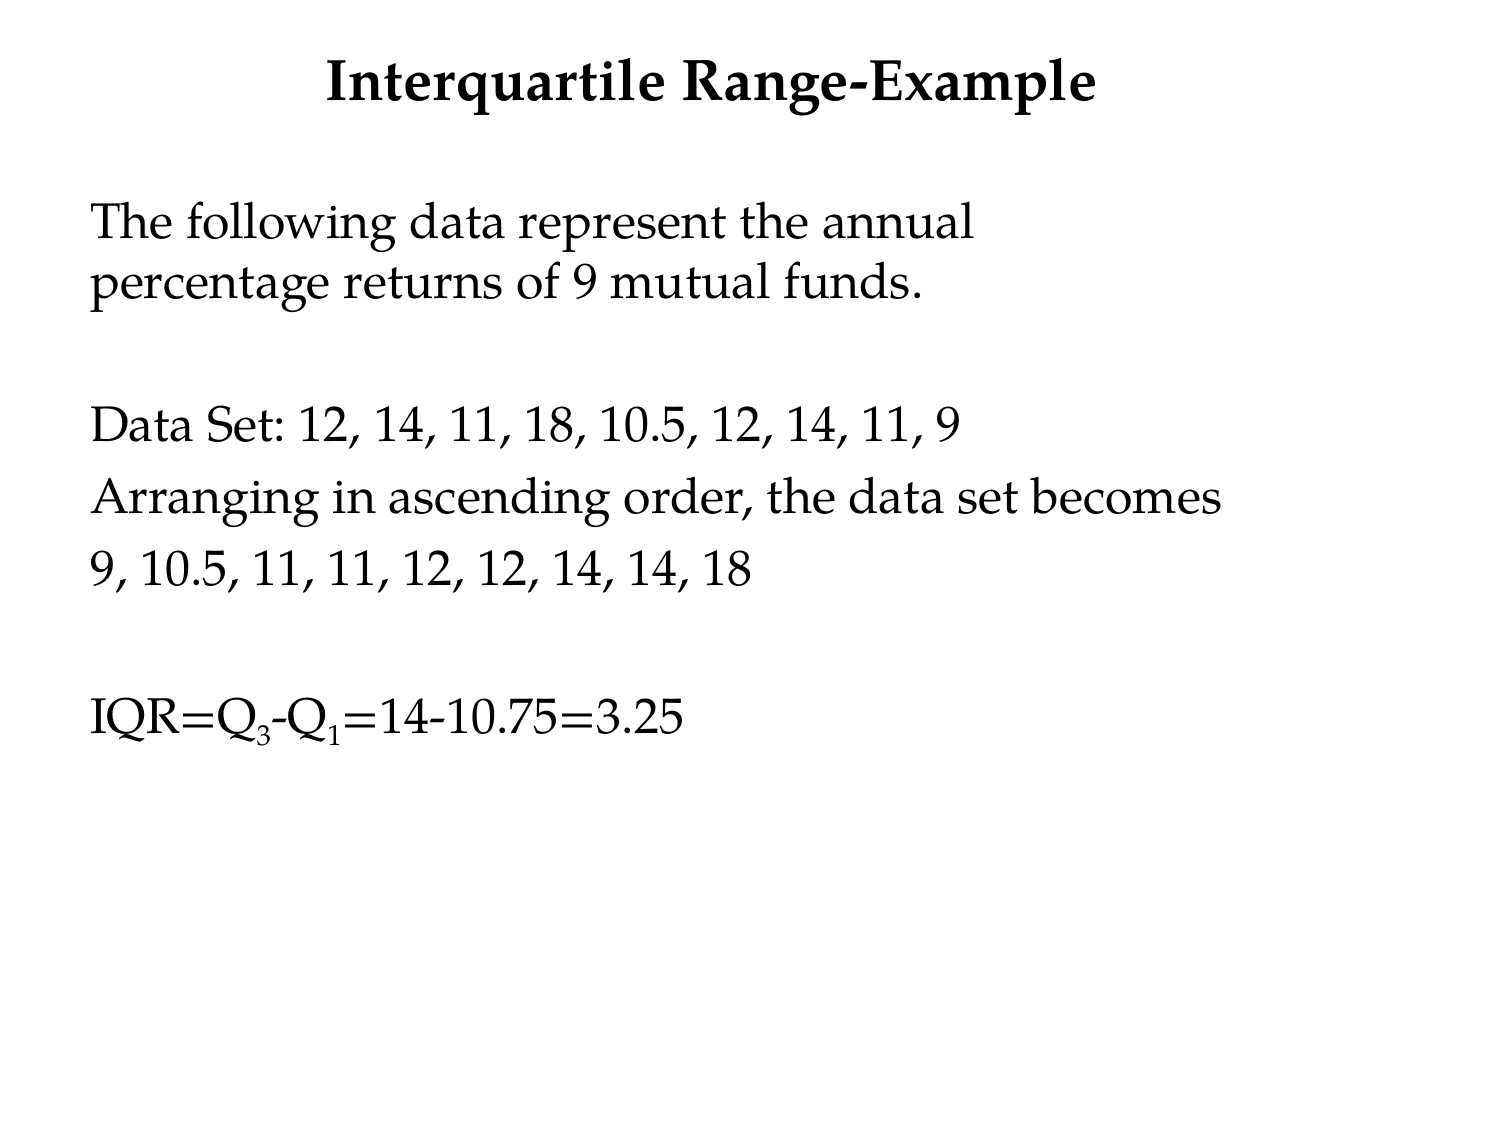

Interquartile Range-Example
The following data represent the annual percentage returns of 9 mutual funds.
Data Set: 12, 14, 11, 18, 10.5, 12, 14, 11, 9
Arranging in ascending order, the data set becomes
9, 10.5, 11, 11, 12, 12, 14, 14, 18

IQR=Q3-Q1=14-10.75=3.25